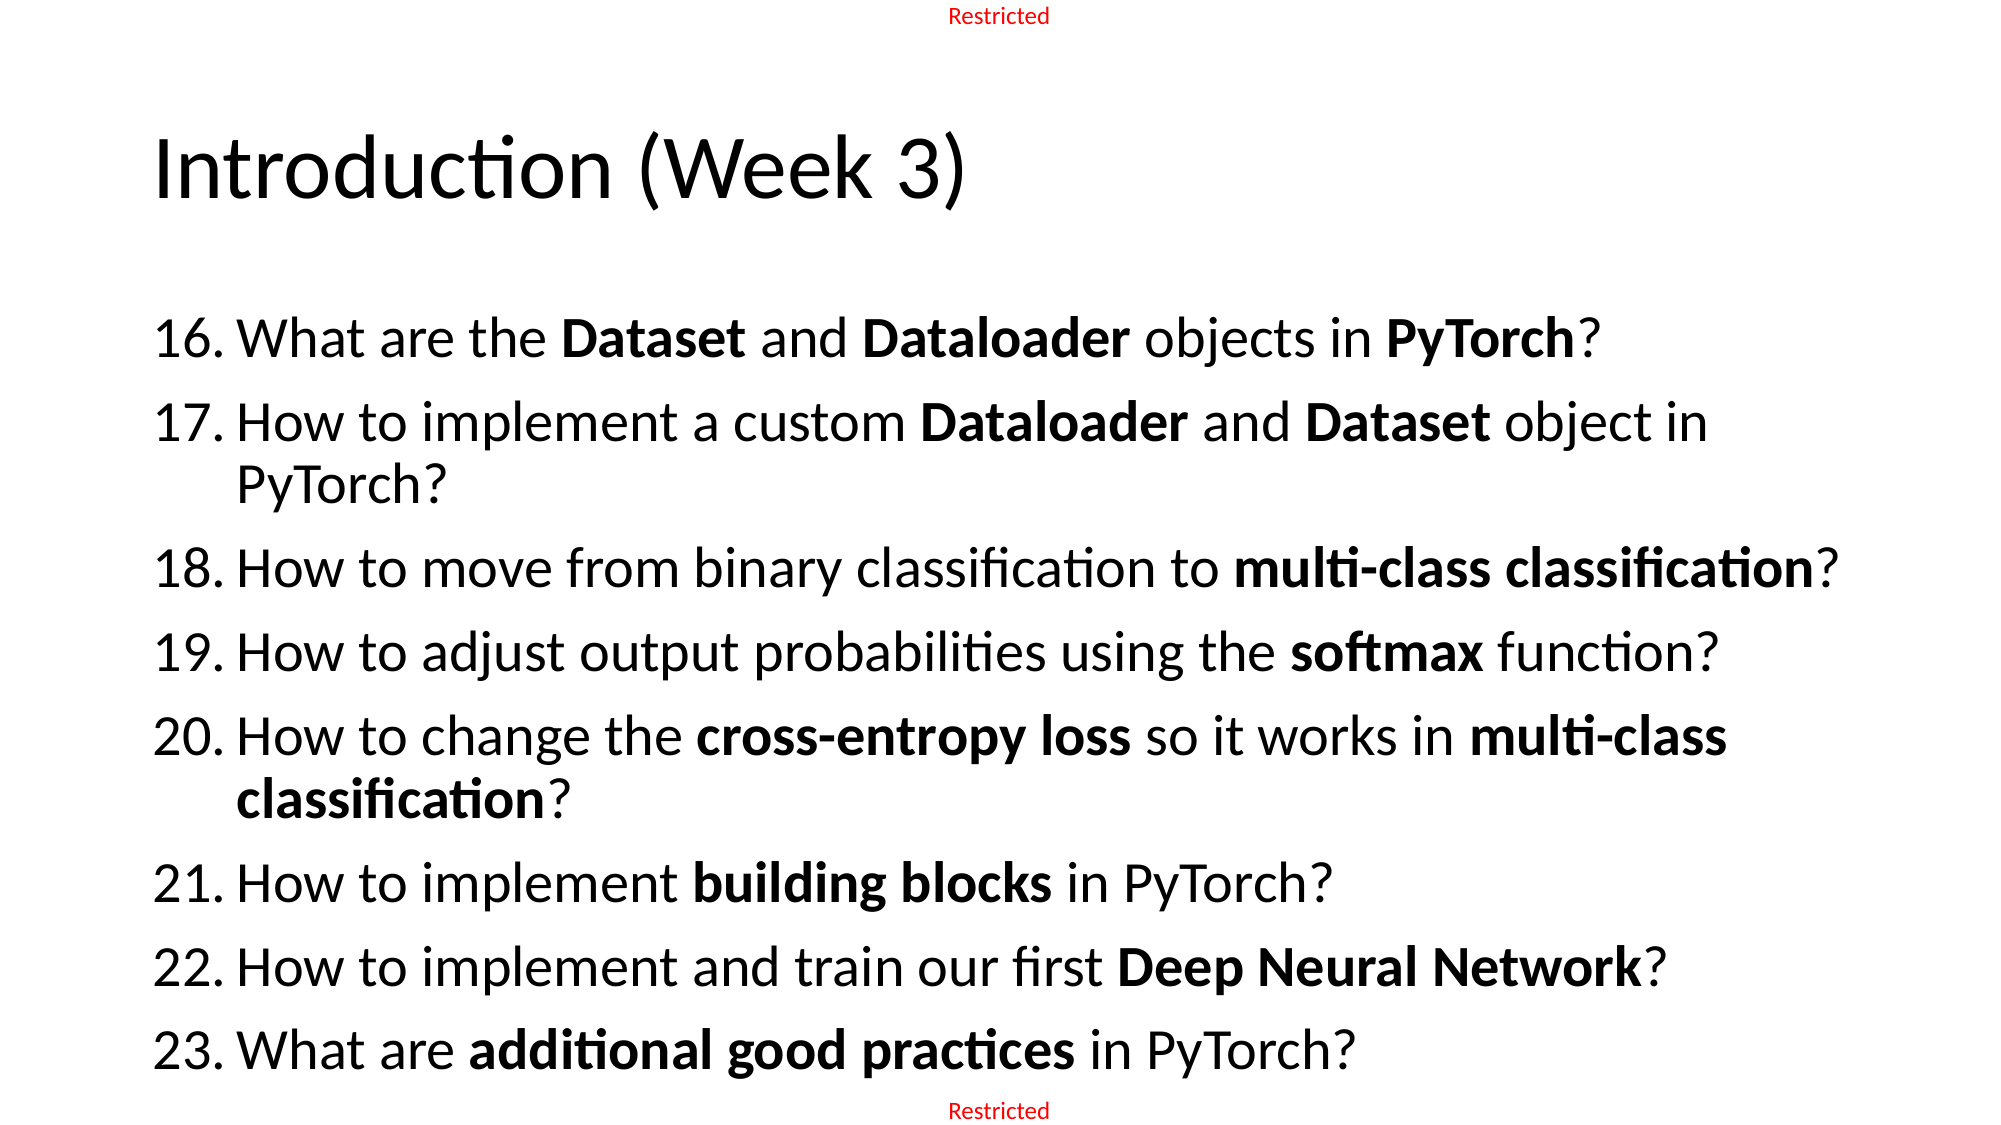

# Introduction (Week 3)
What are the Dataset and Dataloader objects in PyTorch?
How to implement a custom Dataloader and Dataset object in PyTorch?
How to move from binary classification to multi-class classification?
How to adjust output probabilities using the softmax function?
How to change the cross-entropy loss so it works in multi-class classification?
How to implement building blocks in PyTorch?
How to implement and train our first Deep Neural Network?
What are additional good practices in PyTorch?